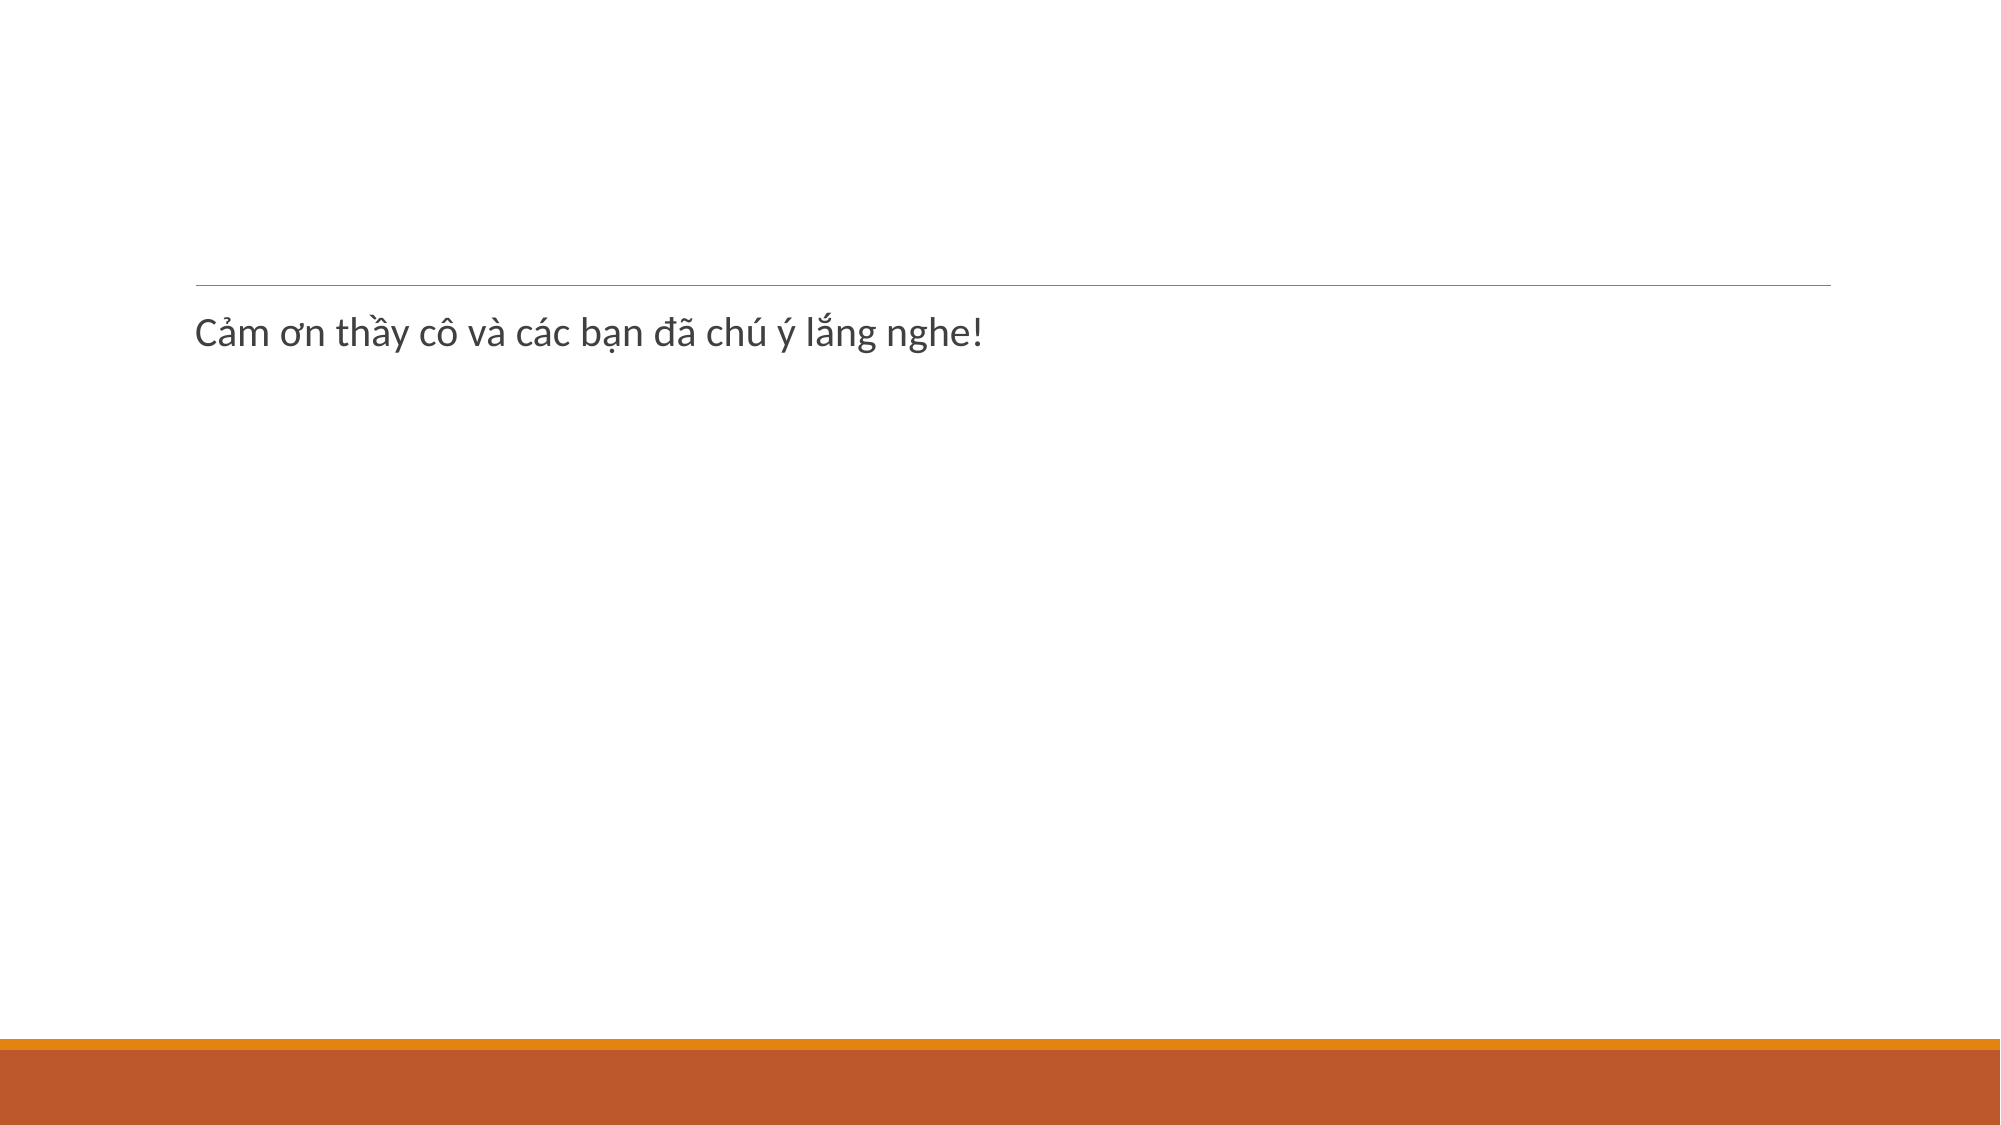

#
Cảm ơn thầy cô và các bạn đã chú ý lắng nghe!